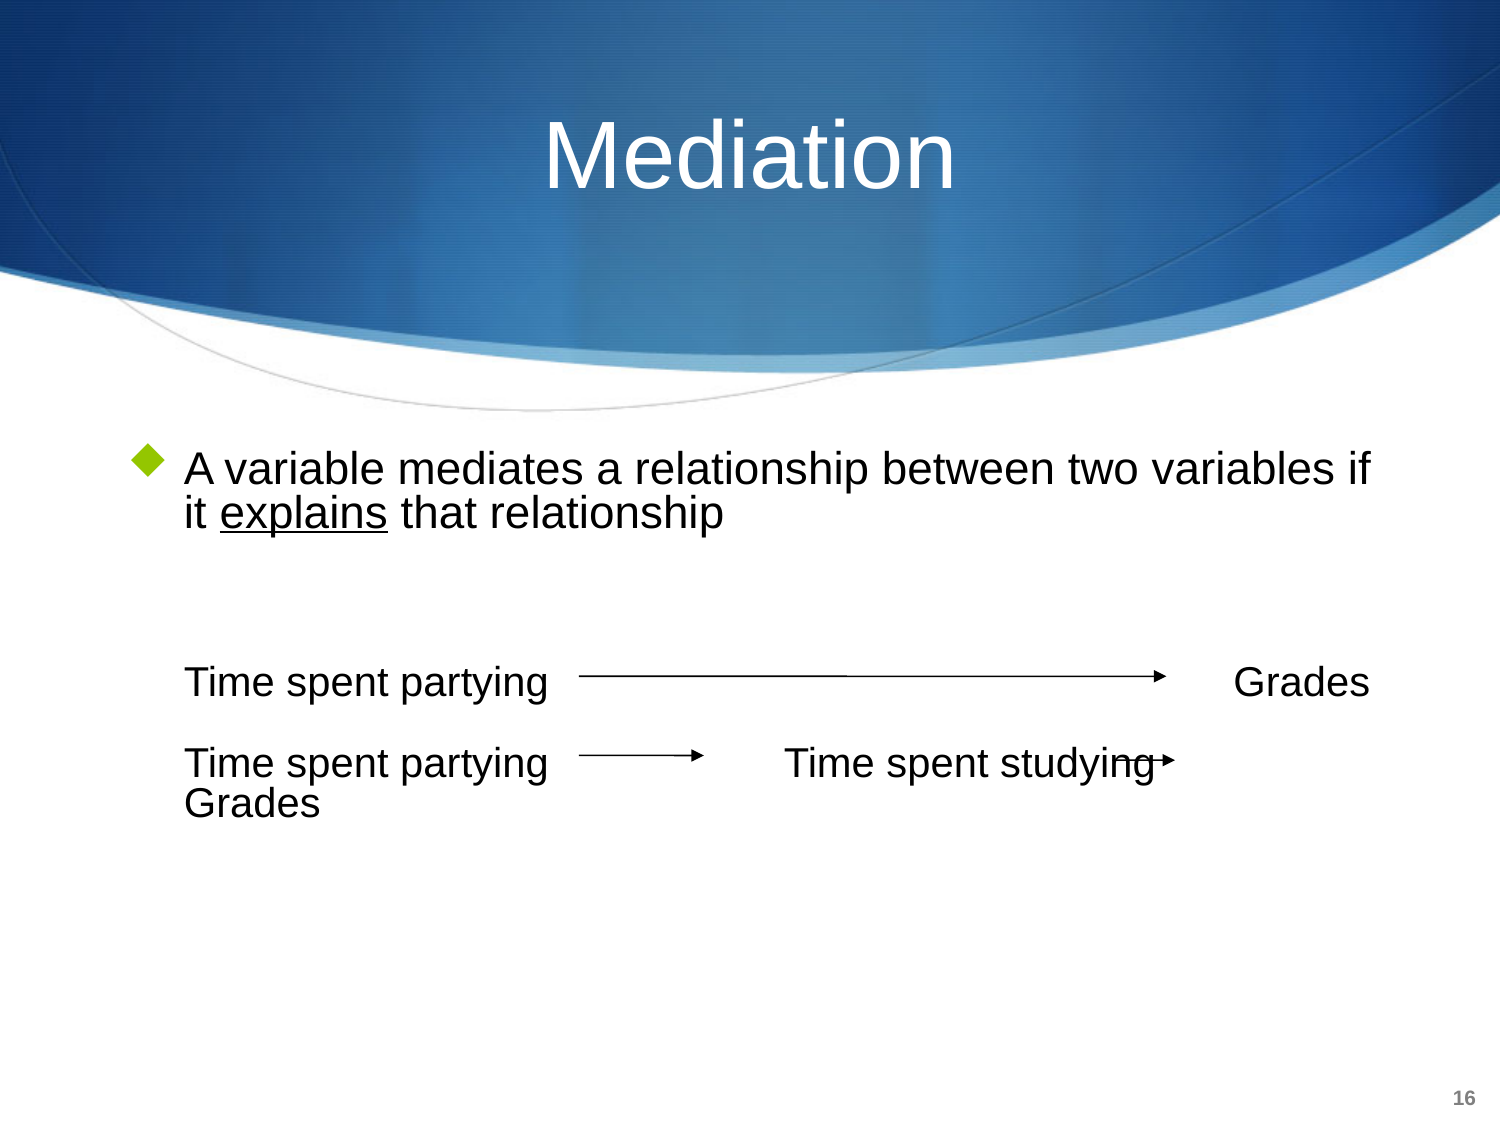

# Mediation

A variable mediates a relationship between two variables if it explains that relationship

	Time spent partying				             Grades
	Time spent partying		Time spent studying	 Grades

16